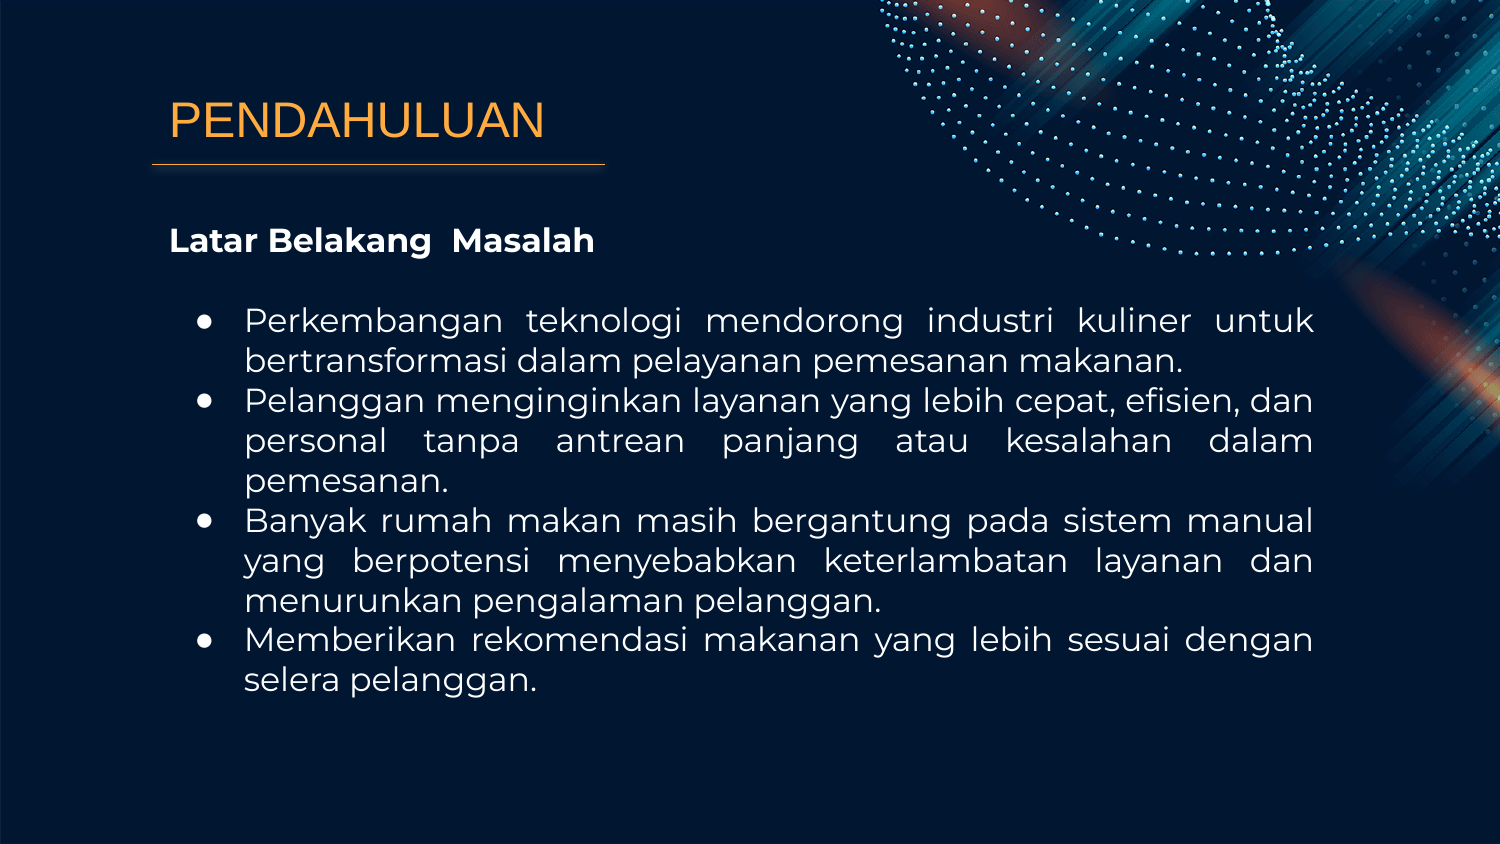

# PENDAHULUAN
Latar Belakang  Masalah

Perkembangan teknologi mendorong industri kuliner untuk bertransformasi dalam pelayanan pemesanan makanan.
Pelanggan menginginkan layanan yang lebih cepat, efisien, dan personal tanpa antrean panjang atau kesalahan dalam pemesanan.
Banyak rumah makan masih bergantung pada sistem manual yang berpotensi menyebabkan keterlambatan layanan dan menurunkan pengalaman pelanggan.
Memberikan rekomendasi makanan yang lebih sesuai dengan selera pelanggan.